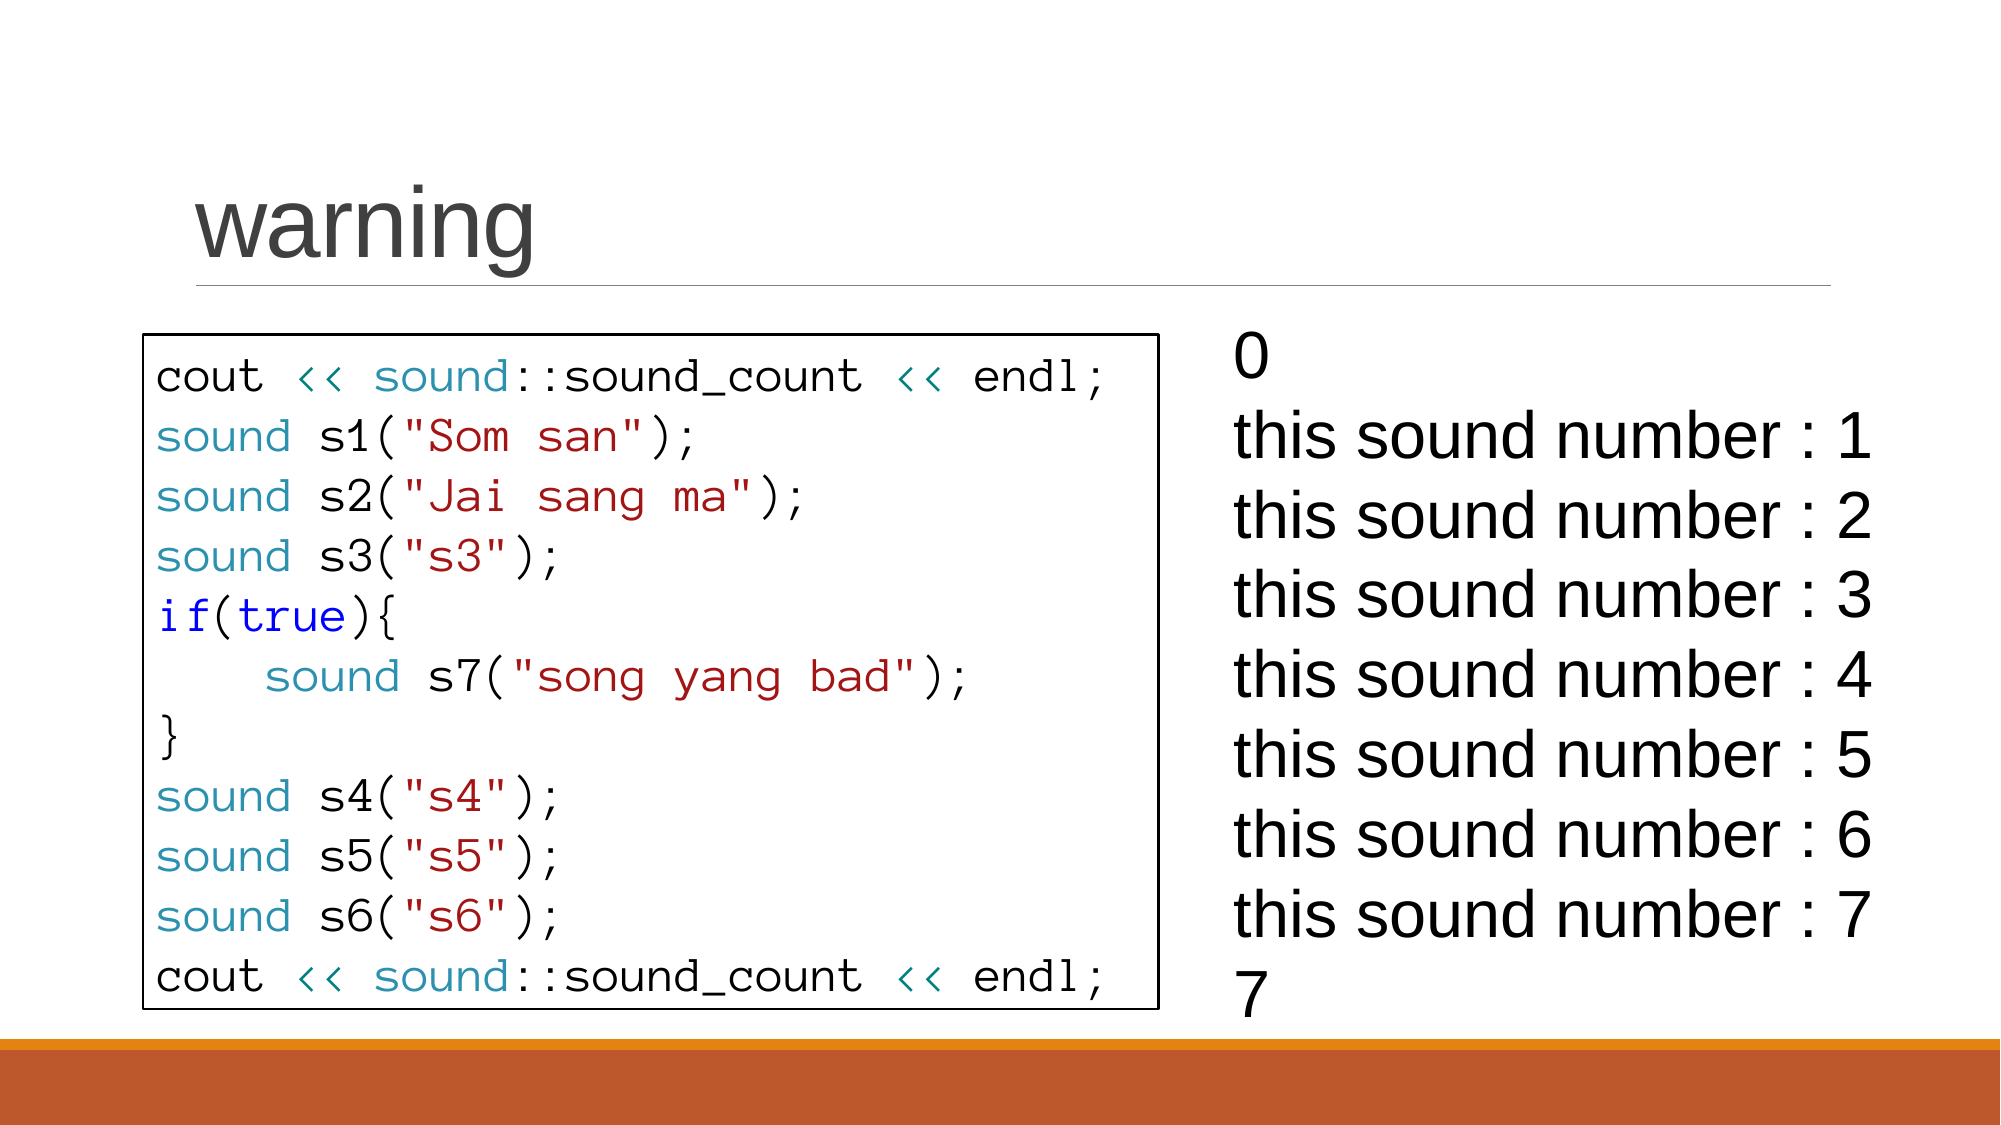

# warning
0
this sound number : 1
this sound number : 2
this sound number : 3
this sound number : 4
this sound number : 5
this sound number : 6
this sound number : 7
7
cout << sound::sound_count << endl;
sound s1("Som san");
sound s2("Jai sang ma");
sound s3("s3");
if(true){
    sound s7("song yang bad");
}
sound s4("s4");
sound s5("s5");
sound s6("s6");
cout << sound::sound_count << endl;